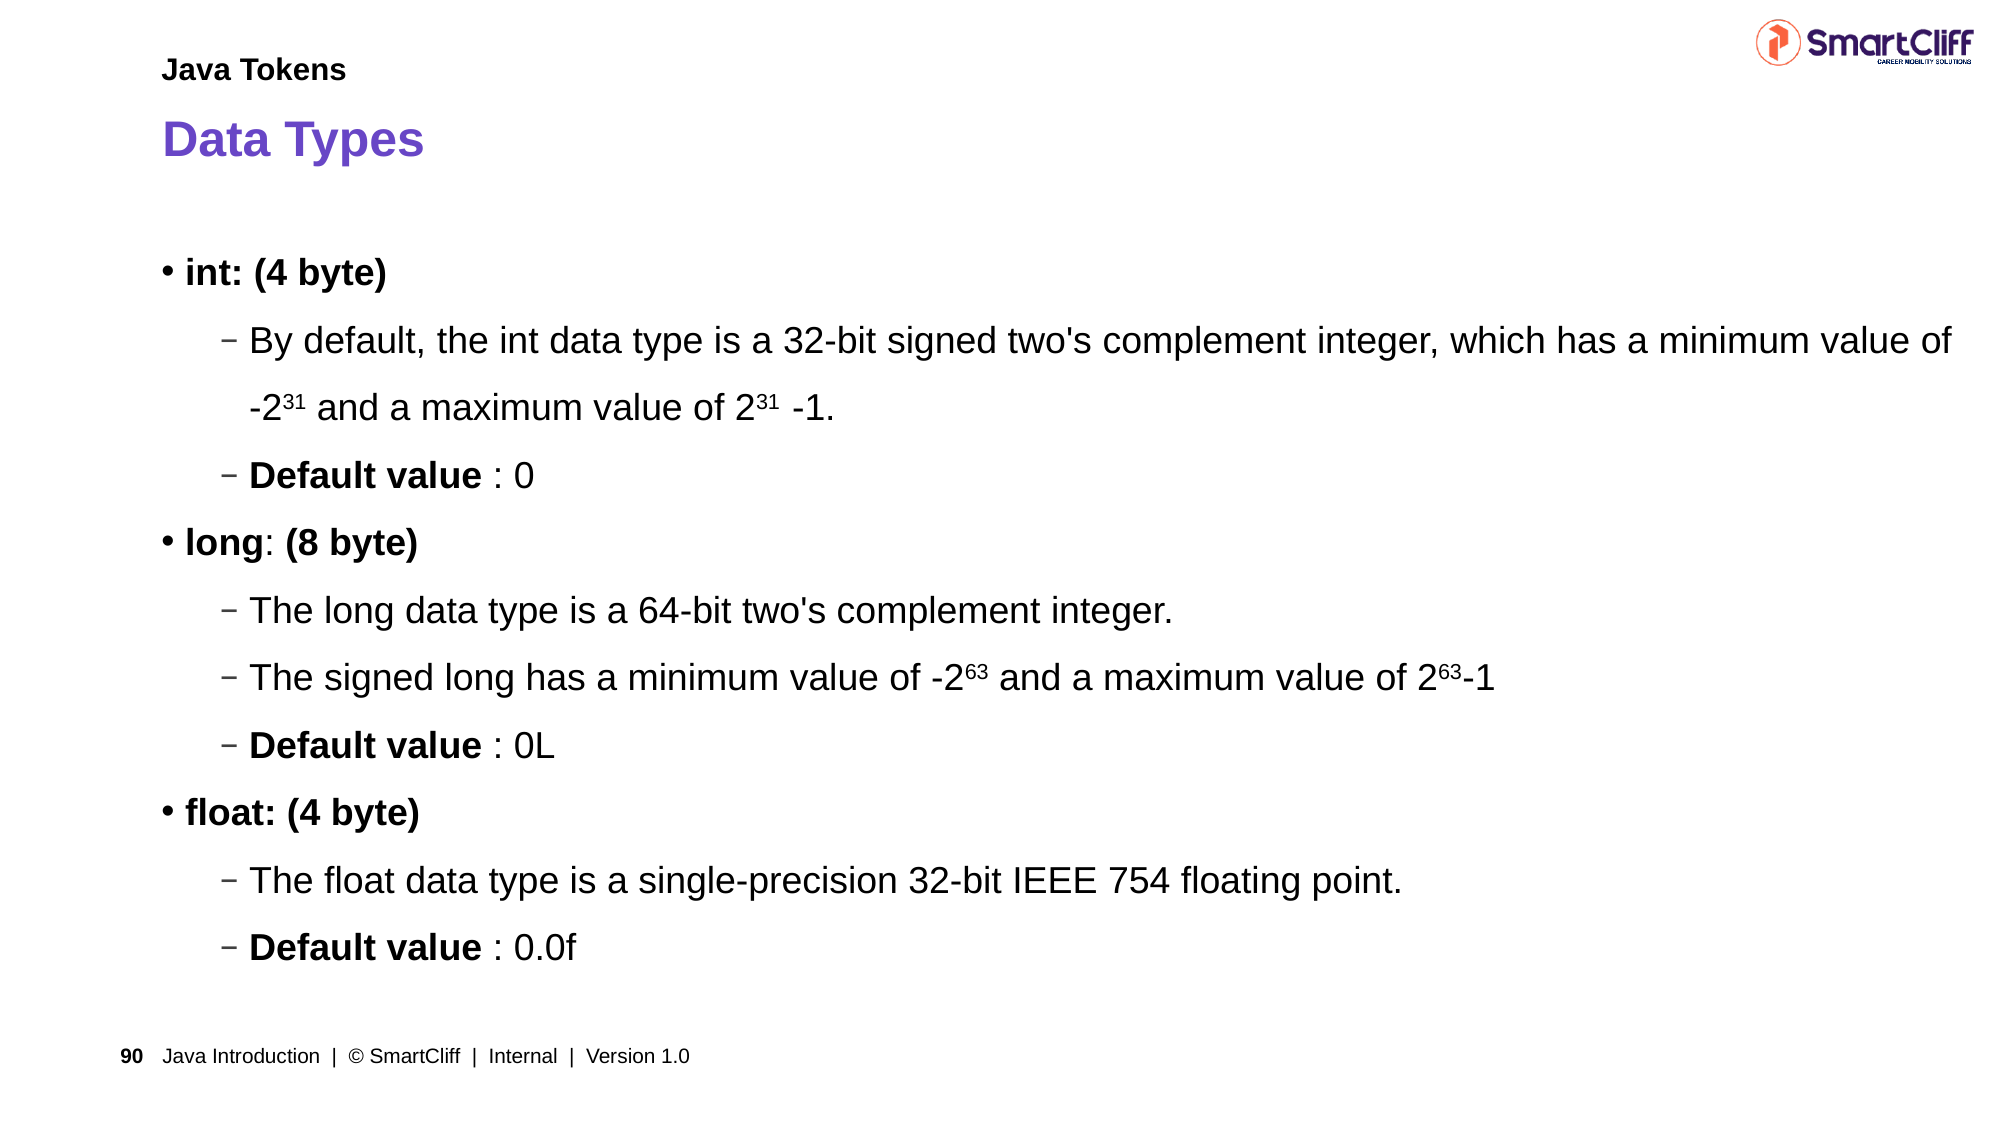

Java Tokens
# Data Types
 int: (4 byte)
By default, the int data type is a 32-bit signed two's complement integer, which has a minimum value of -231 and a maximum value of 231  -1.
Default value : 0
 long: (8 byte)
The long data type is a 64-bit two's complement integer.
The signed long has a minimum value of -263 and a maximum value of 263-1
Default value : 0L
 float: (4 byte)
The float data type is a single-precision 32-bit IEEE 754 floating point.
Default value : 0.0f

Java Introduction  |  © SmartCliff  |  Internal  |  Version 1.0
90